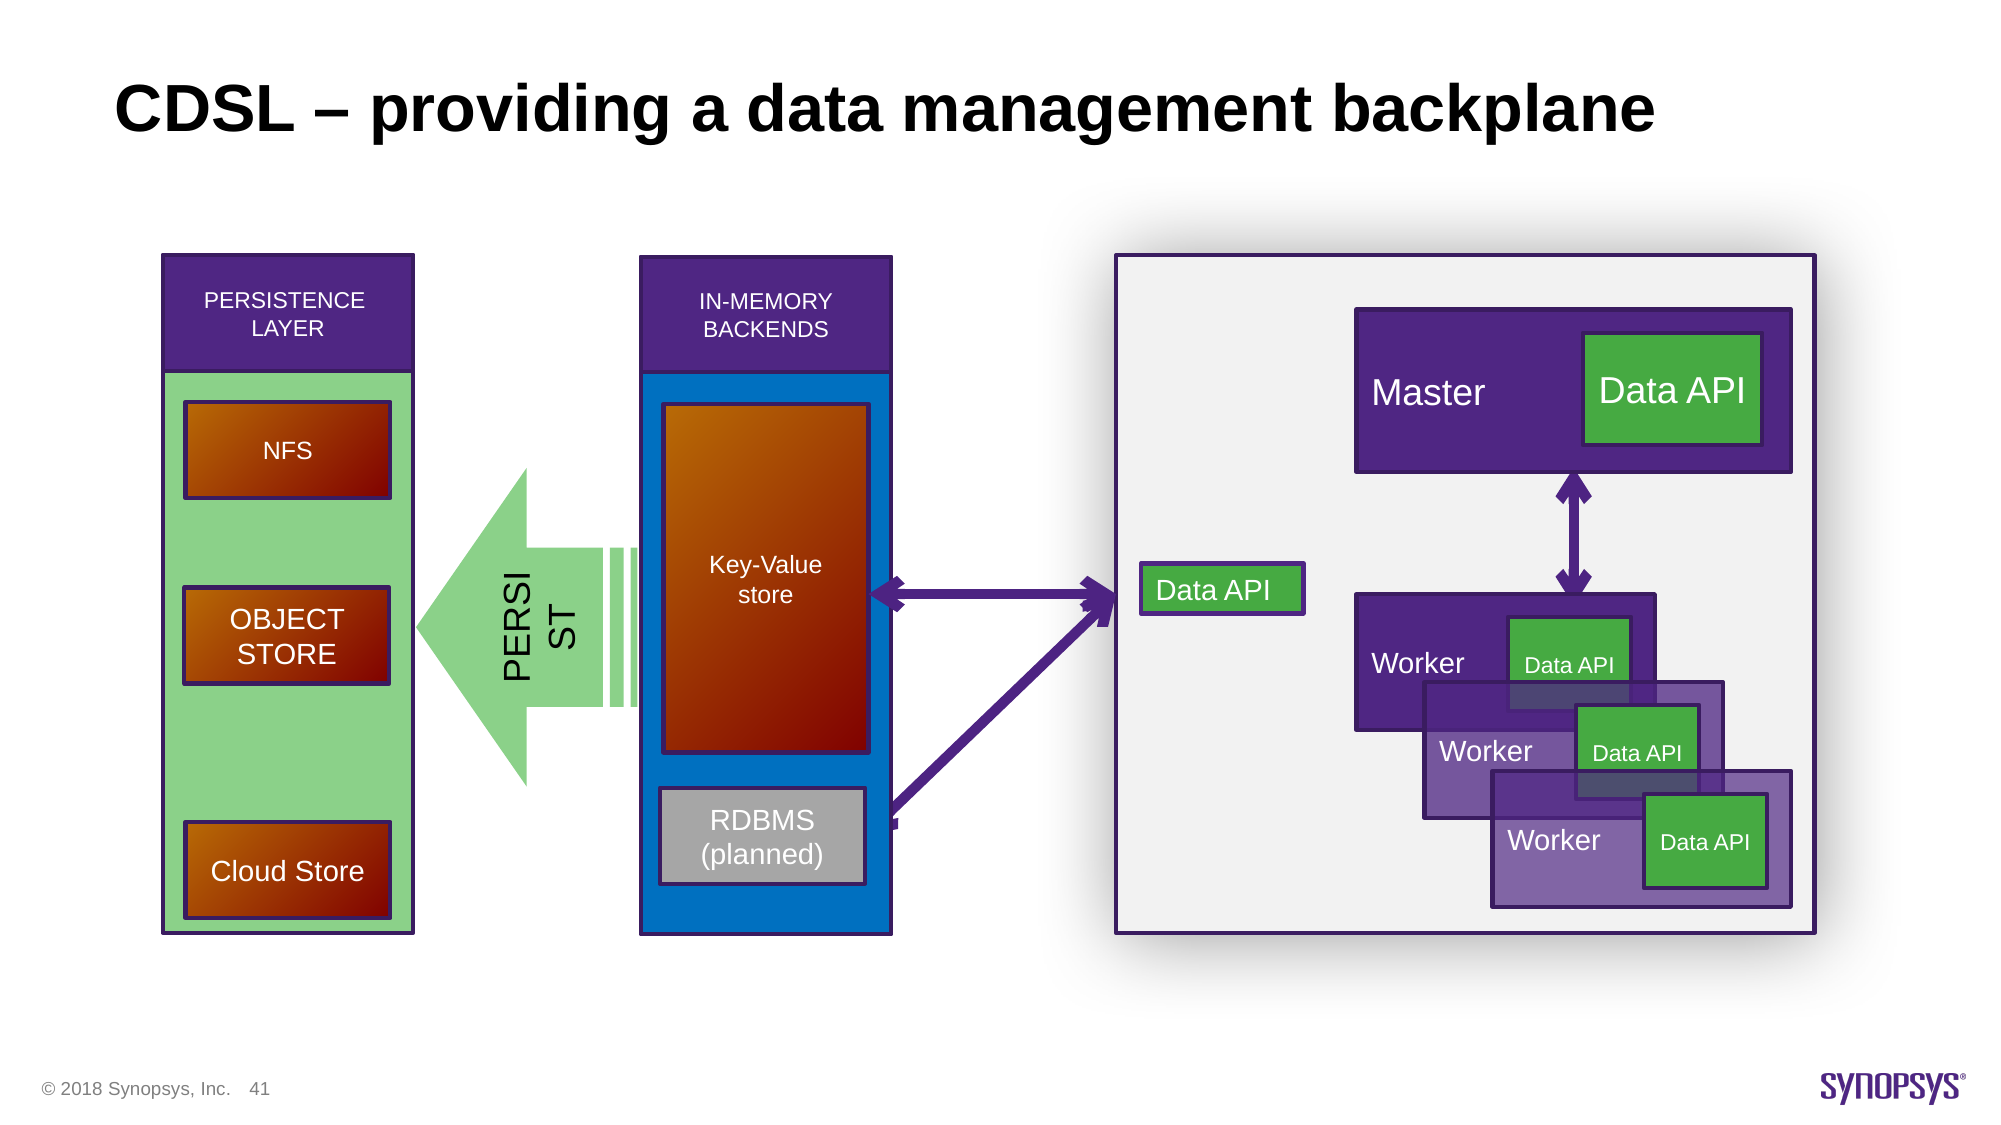

# CDSL – providing a data management backplane
PERSISTENCE
LAYER

Master
Data API
Data API
Worker
Data API
Worker
Data API
Worker
Data API
IN-MEMORY BACKENDS

Key-Value store
RDBMS
(planned)
NFS
PERSIST
OBJECT STORE
Cloud Store